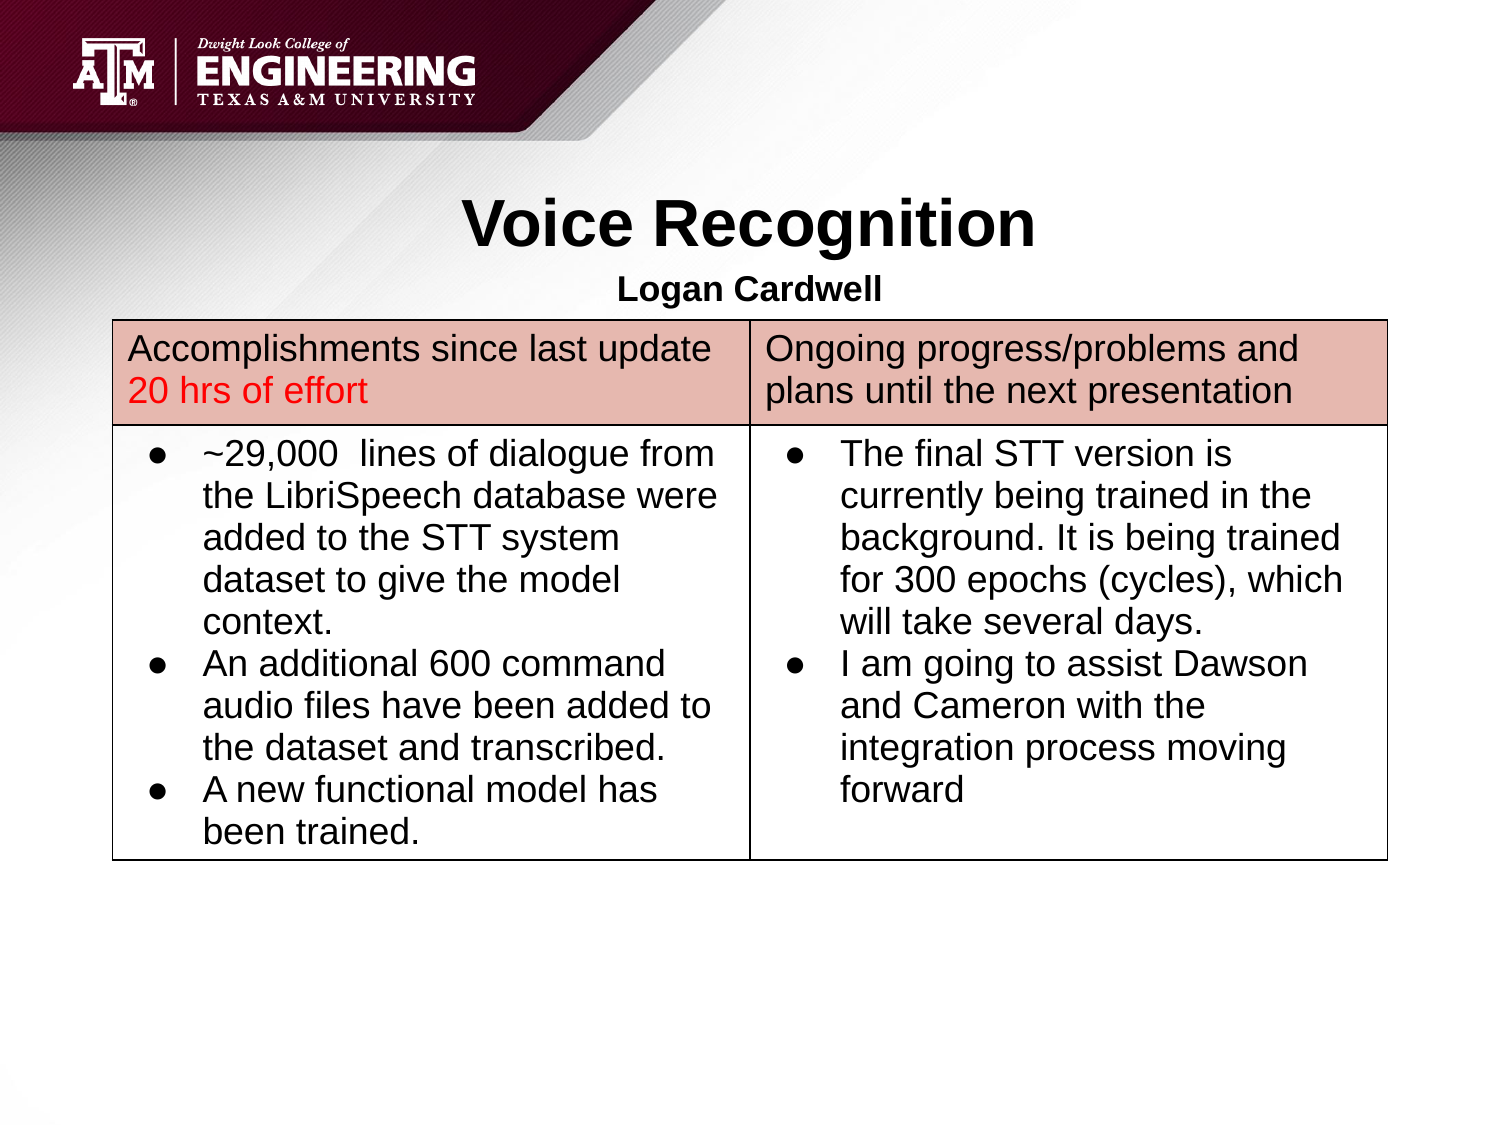

# Voice Recognition
Logan Cardwell
| Accomplishments since last update 20 hrs of effort | Ongoing progress/problems and plans until the next presentation |
| --- | --- |
| ~29,000 lines of dialogue from the LibriSpeech database were added to the STT system dataset to give the model context. An additional 600 command audio files have been added to the dataset and transcribed. A new functional model has been trained. | The final STT version is currently being trained in the background. It is being trained for 300 epochs (cycles), which will take several days. I am going to assist Dawson and Cameron with the integration process moving forward |